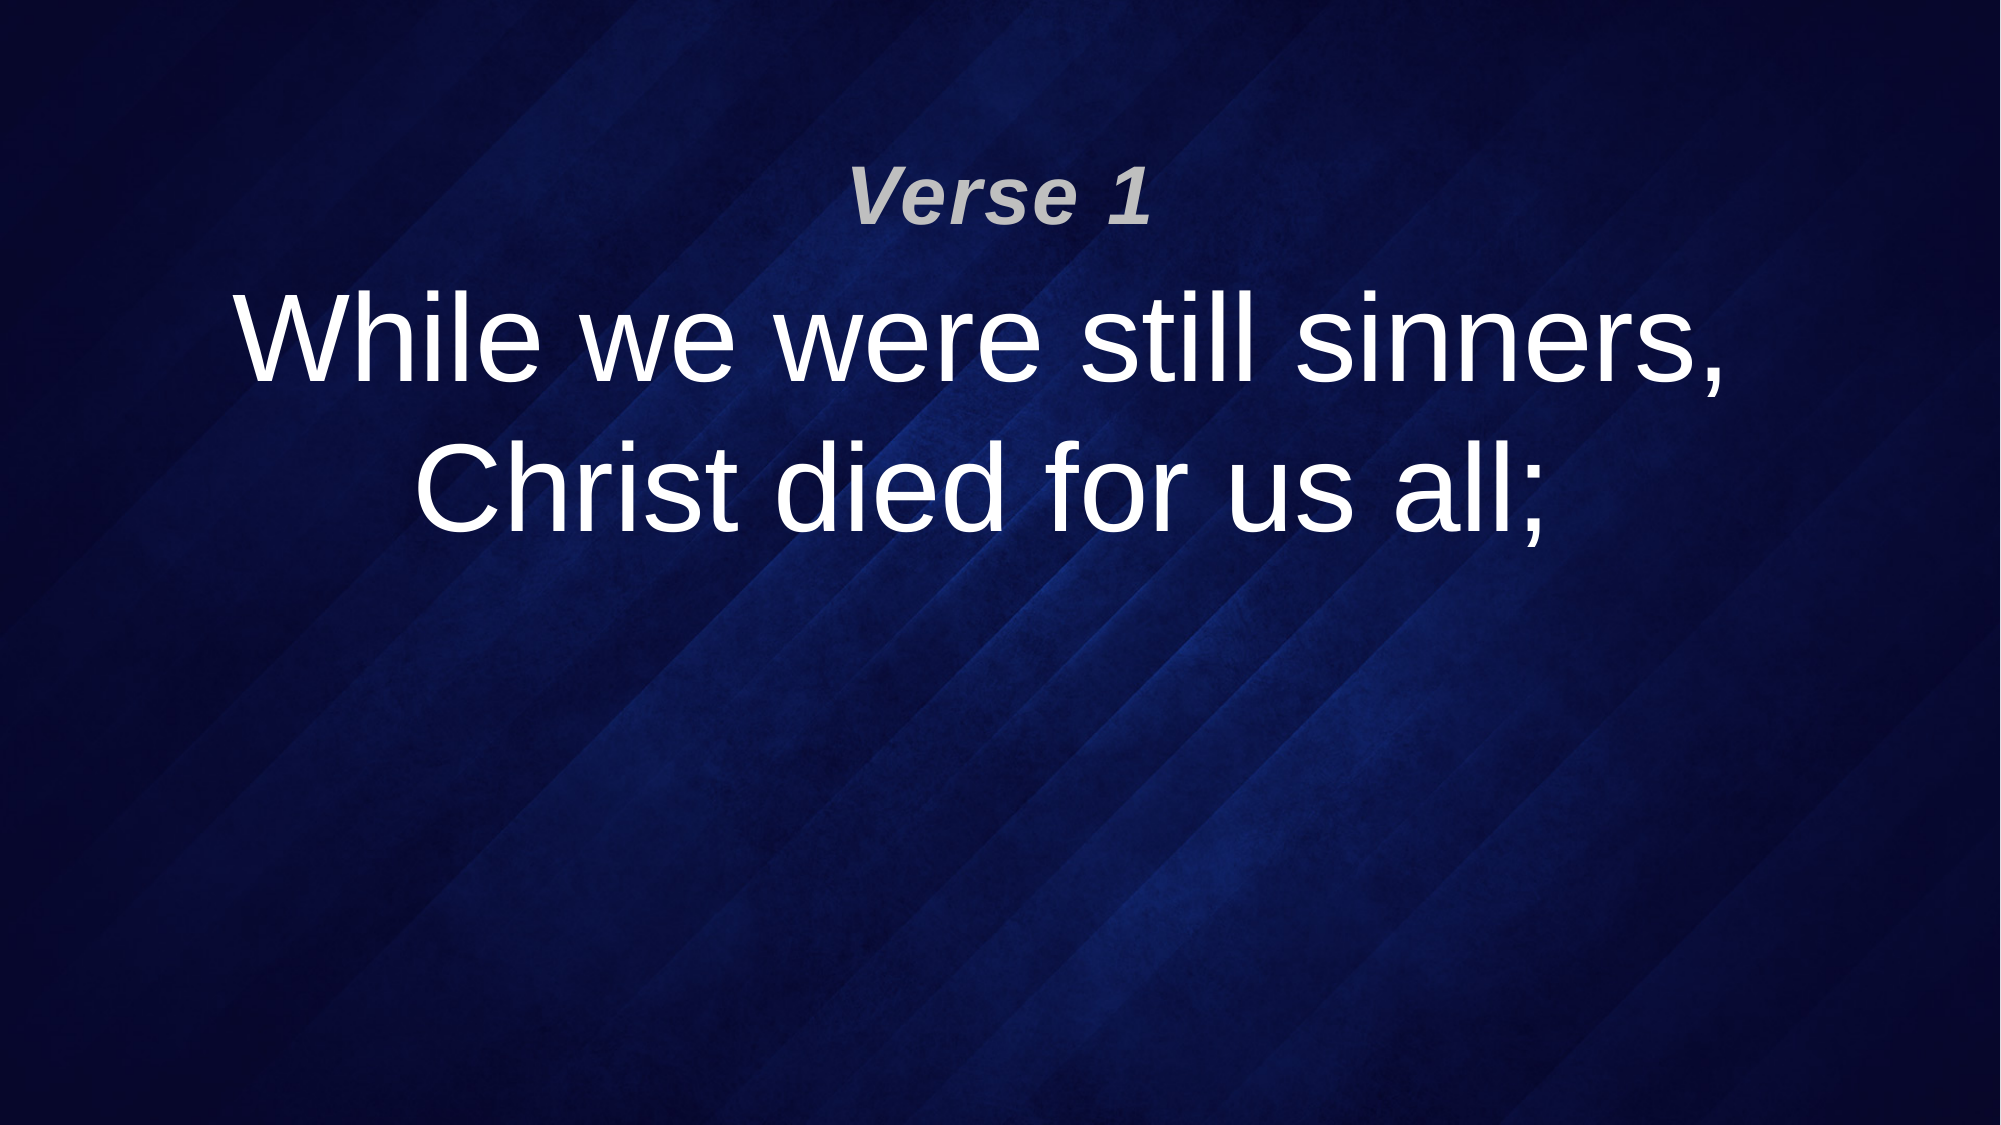

Verse 1
# While we were still sinners, Christ died for us all;